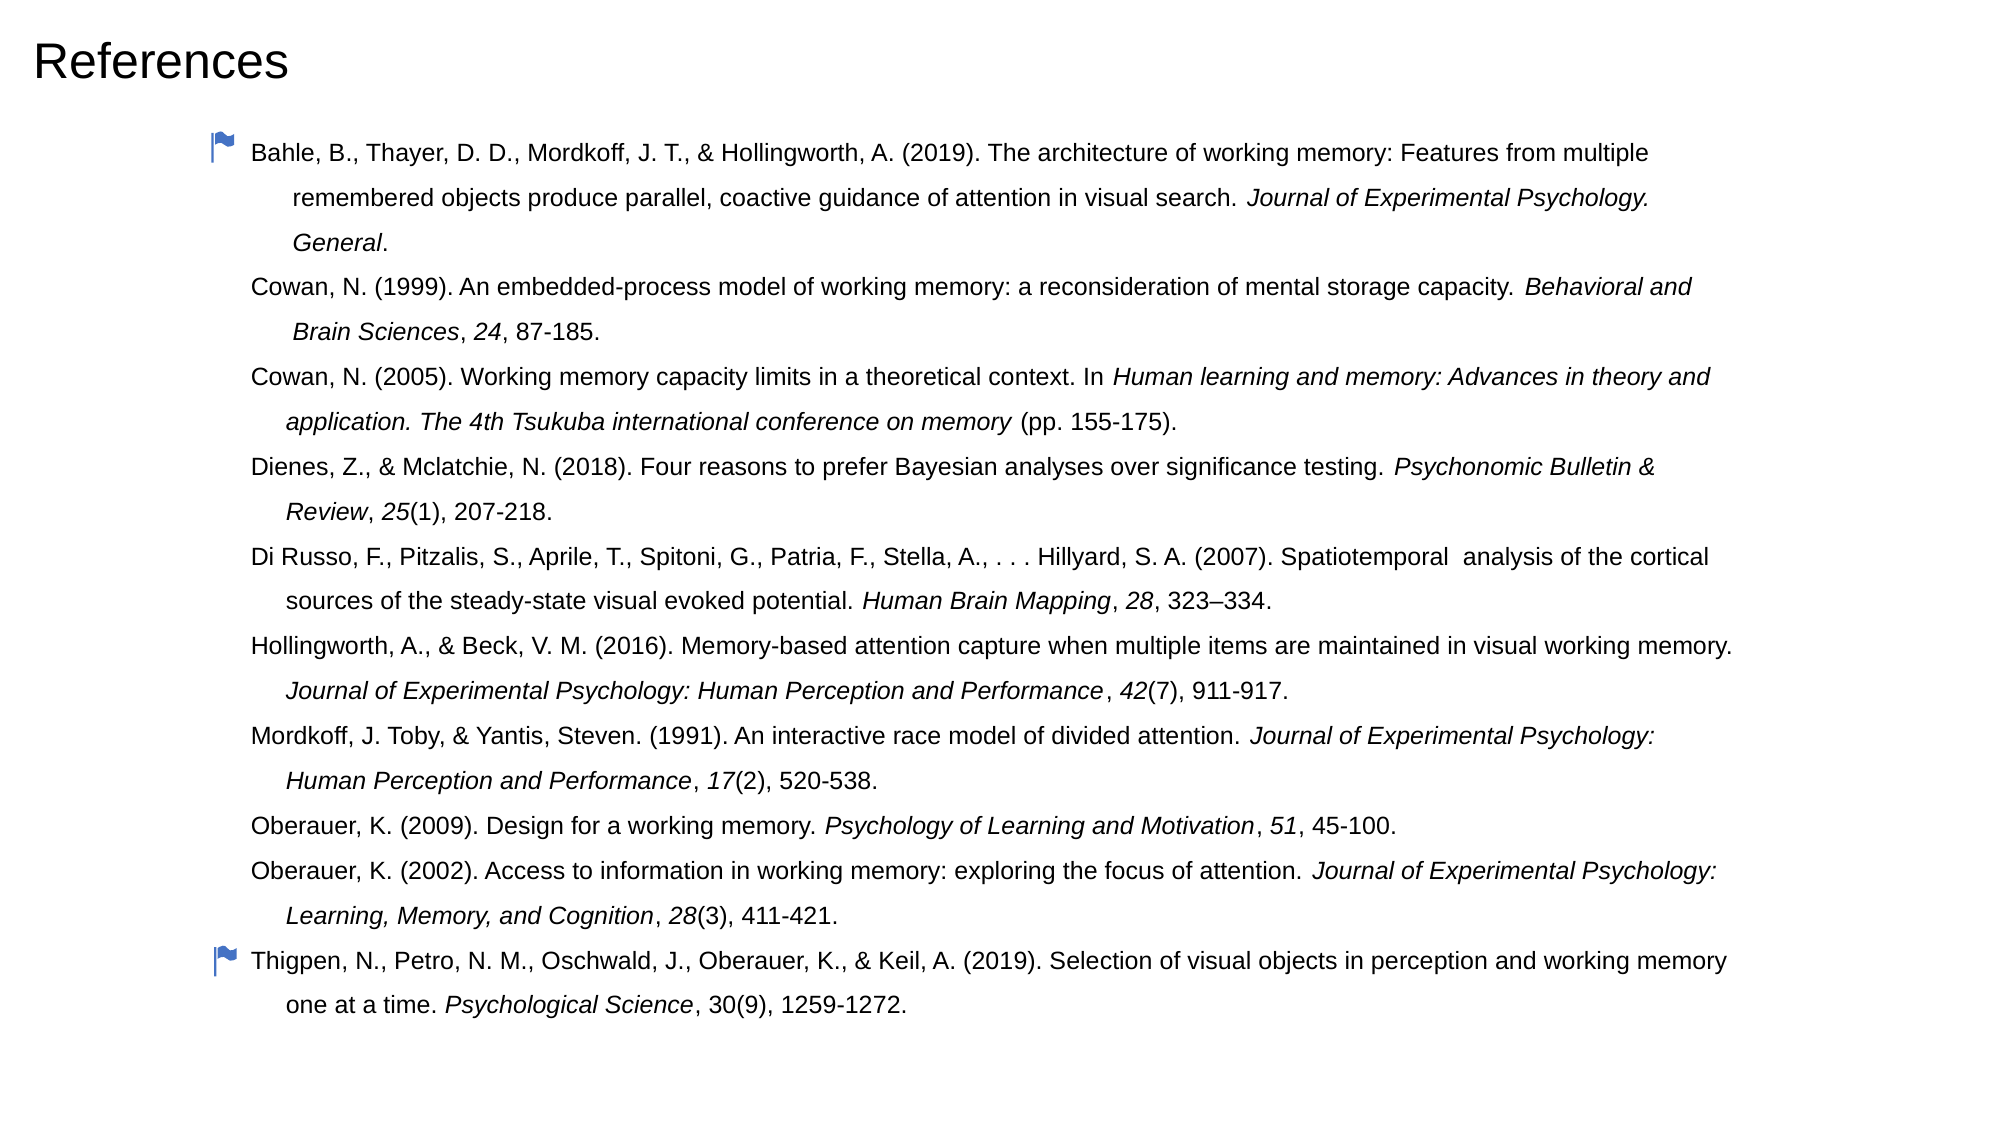

References
Bahle, B., Thayer, D. D., Mordkoff, J. T., & Hollingworth, A. (2019). The architecture of working memory: Features from multiple
      remembered objects produce parallel, coactive guidance of attention in visual search. Journal of Experimental Psychology.
      General.
Cowan, N. (1999). An embedded-process model of working memory: a reconsideration of mental storage capacity. Behavioral and
      Brain Sciences, 24, 87-185.
Cowan, N. (2005). Working memory capacity limits in a theoretical context. In Human learning and memory: Advances in theory and
     application. The 4th Tsukuba international conference on memory (pp. 155-175).
Dienes, Z., & Mclatchie, N. (2018). Four reasons to prefer Bayesian analyses over significance testing. Psychonomic Bulletin &
     Review, 25(1), 207-218.
Di Russo, F., Pitzalis, S., Aprile, T., Spitoni, G., Patria, F., Stella, A., . . . Hillyard, S. A. (2007). Spatiotemporal  analysis of the cortical
     sources of the steady-state visual evoked potential. Human Brain Mapping, 28, 323–334.
Hollingworth, A., & Beck, V. M. (2016). Memory-based attention capture when multiple items are maintained in visual working memory.
     Journal of Experimental Psychology: Human Perception and Performance, 42(7), 911-917.
Mordkoff, J. Toby, & Yantis, Steven. (1991). An interactive race model of divided attention. Journal of Experimental Psychology:
     Human Perception and Performance, 17(2), 520-538.
Oberauer, K. (2009). Design for a working memory. Psychology of Learning and Motivation, 51, 45-100.
Oberauer, K. (2002). Access to information in working memory: exploring the focus of attention. Journal of Experimental Psychology:
     Learning, Memory, and Cognition, 28(3), 411-421.
Thigpen, N., Petro, N. M., Oschwald, J., Oberauer, K., & Keil, A. (2019). Selection of visual objects in perception and working memory
     one at a time. Psychological Science, 30(9), 1259-1272.